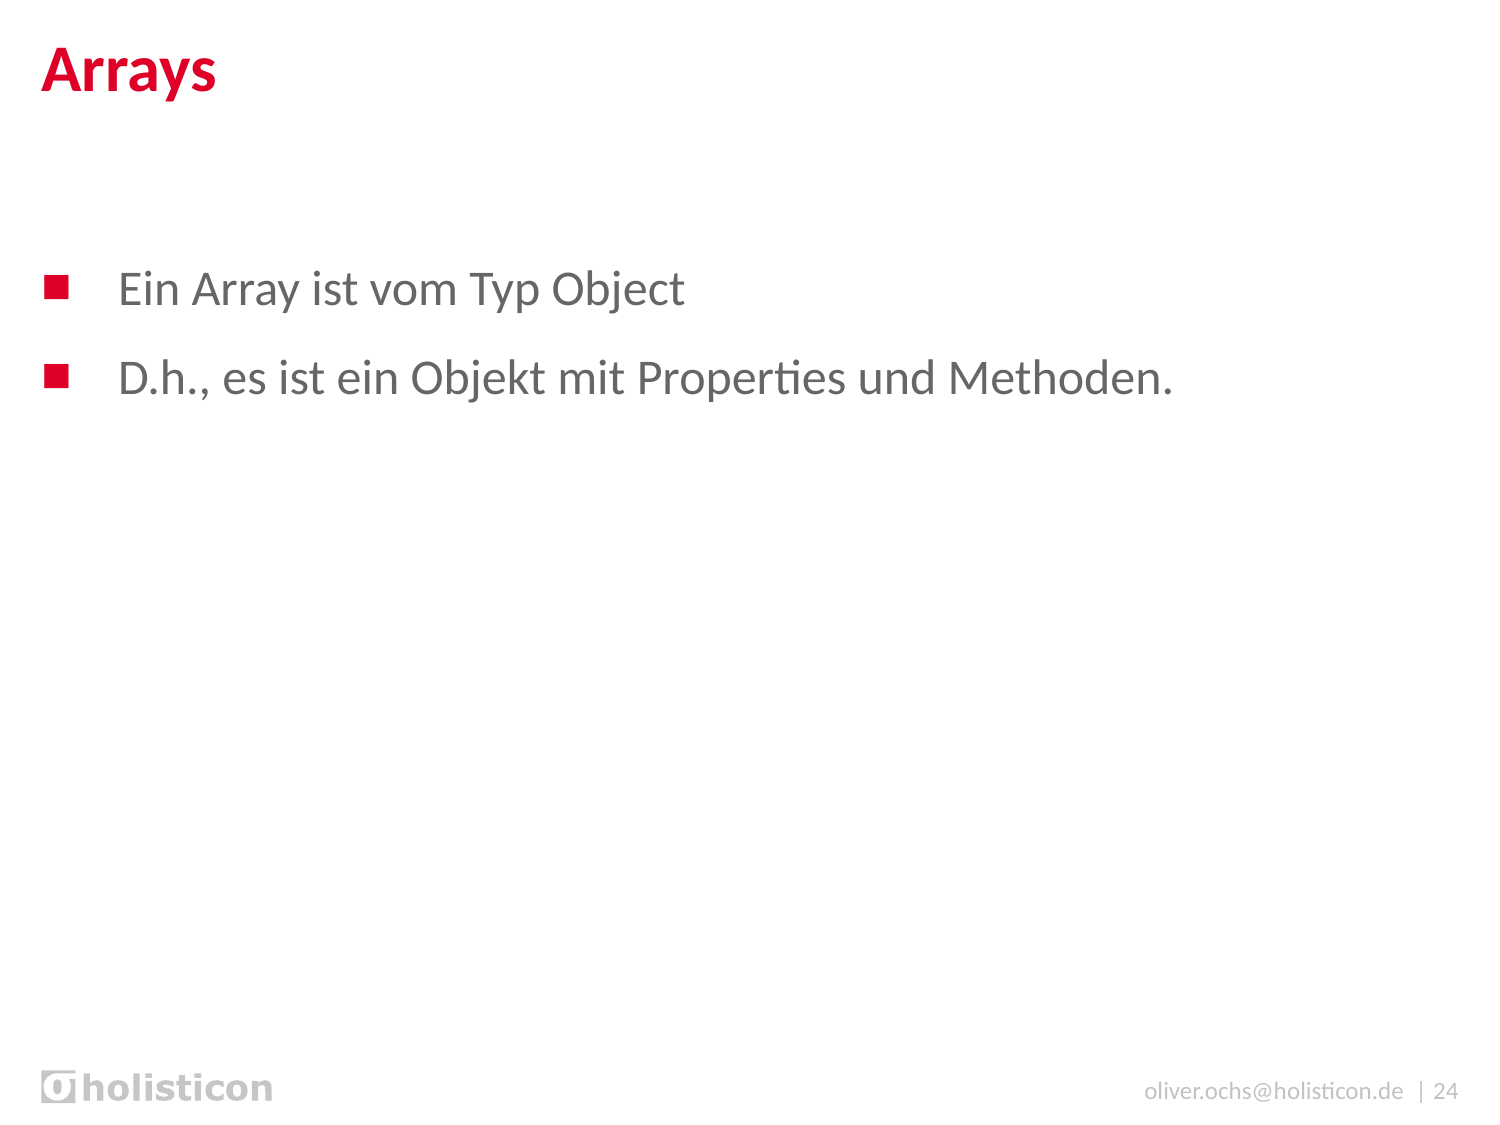

# Arrays
Ein Array ist vom Typ Object
D.h., es ist ein Objekt mit Properties und Methoden.